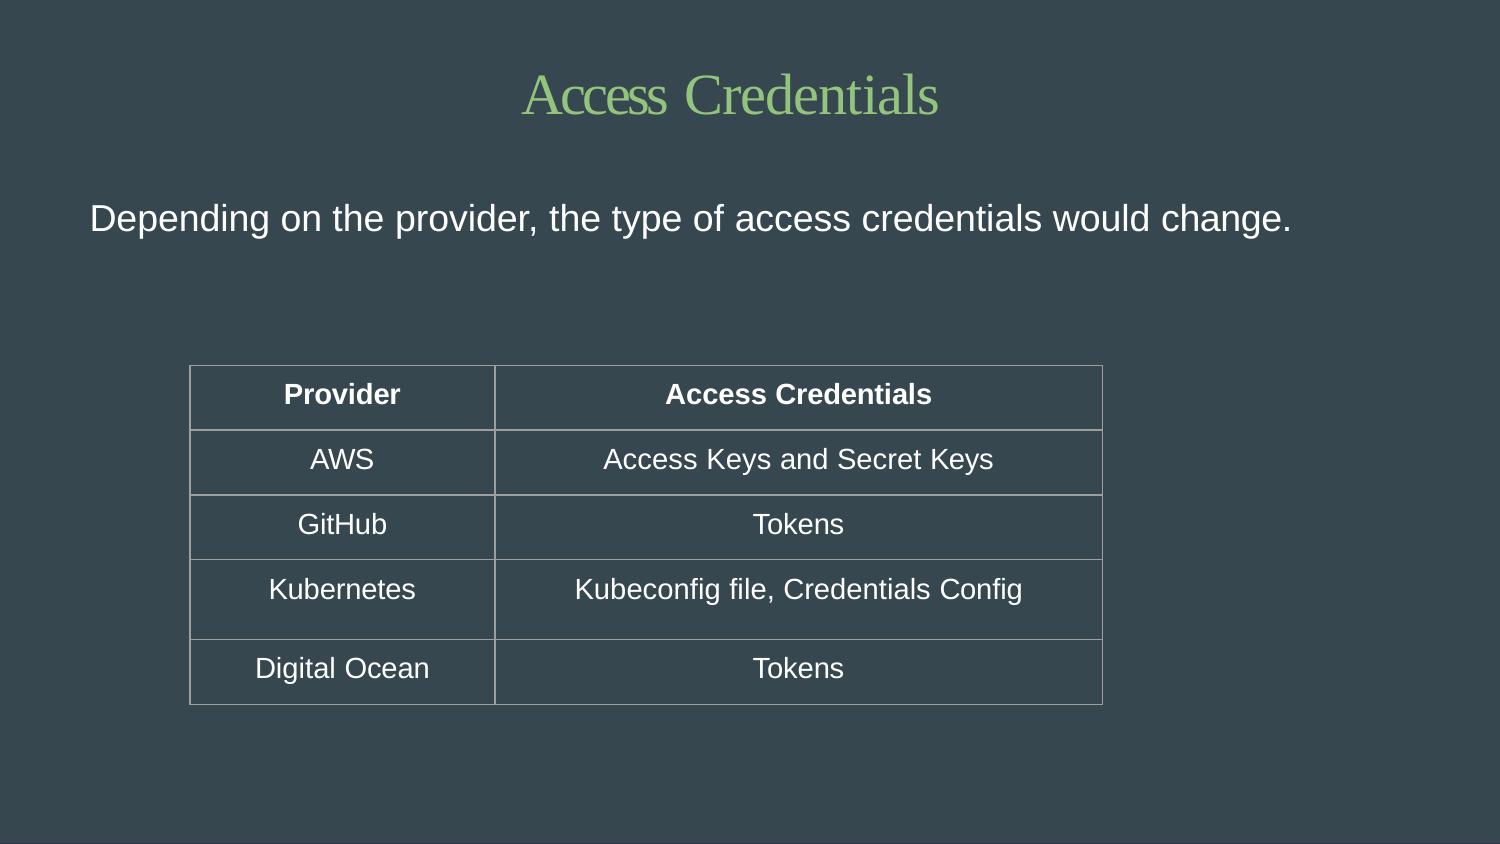

# Access Credentials
Depending on the provider, the type of access credentials would change.
| Provider | Access Credentials |
| --- | --- |
| AWS | Access Keys and Secret Keys |
| GitHub | Tokens |
| Kubernetes | Kubeconfig file, Credentials Config |
| Digital Ocean | Tokens |